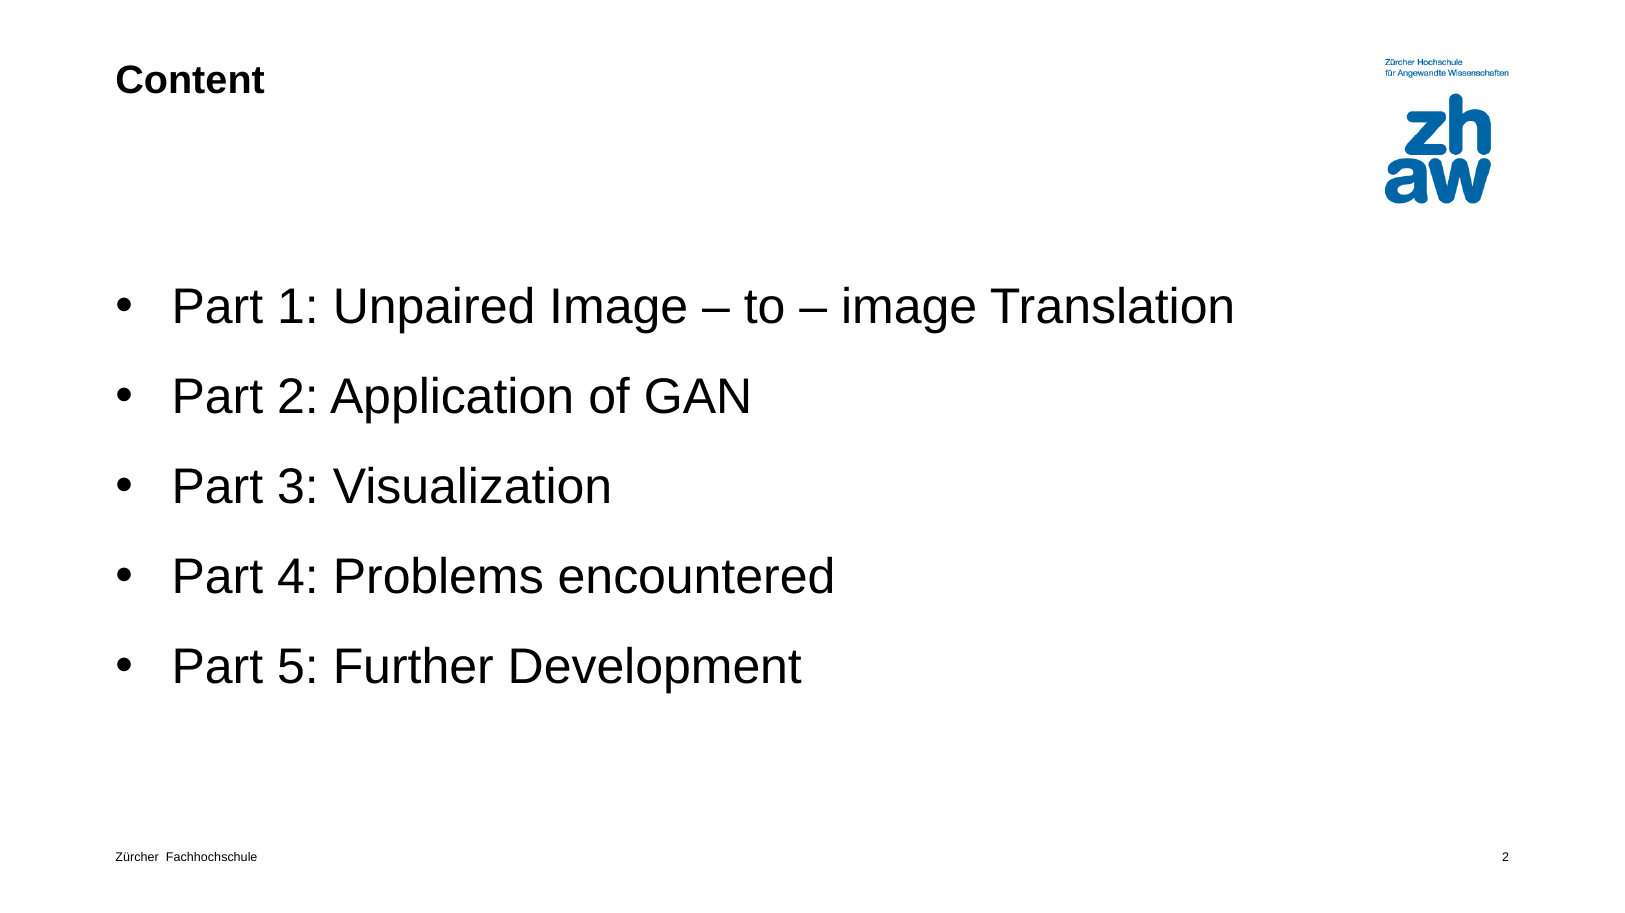

# Content
Part 1: Unpaired Image – to – image Translation
Part 2: Application of GAN
Part 3: Visualization
Part 4: Problems encountered
Part 5: Further Development

2